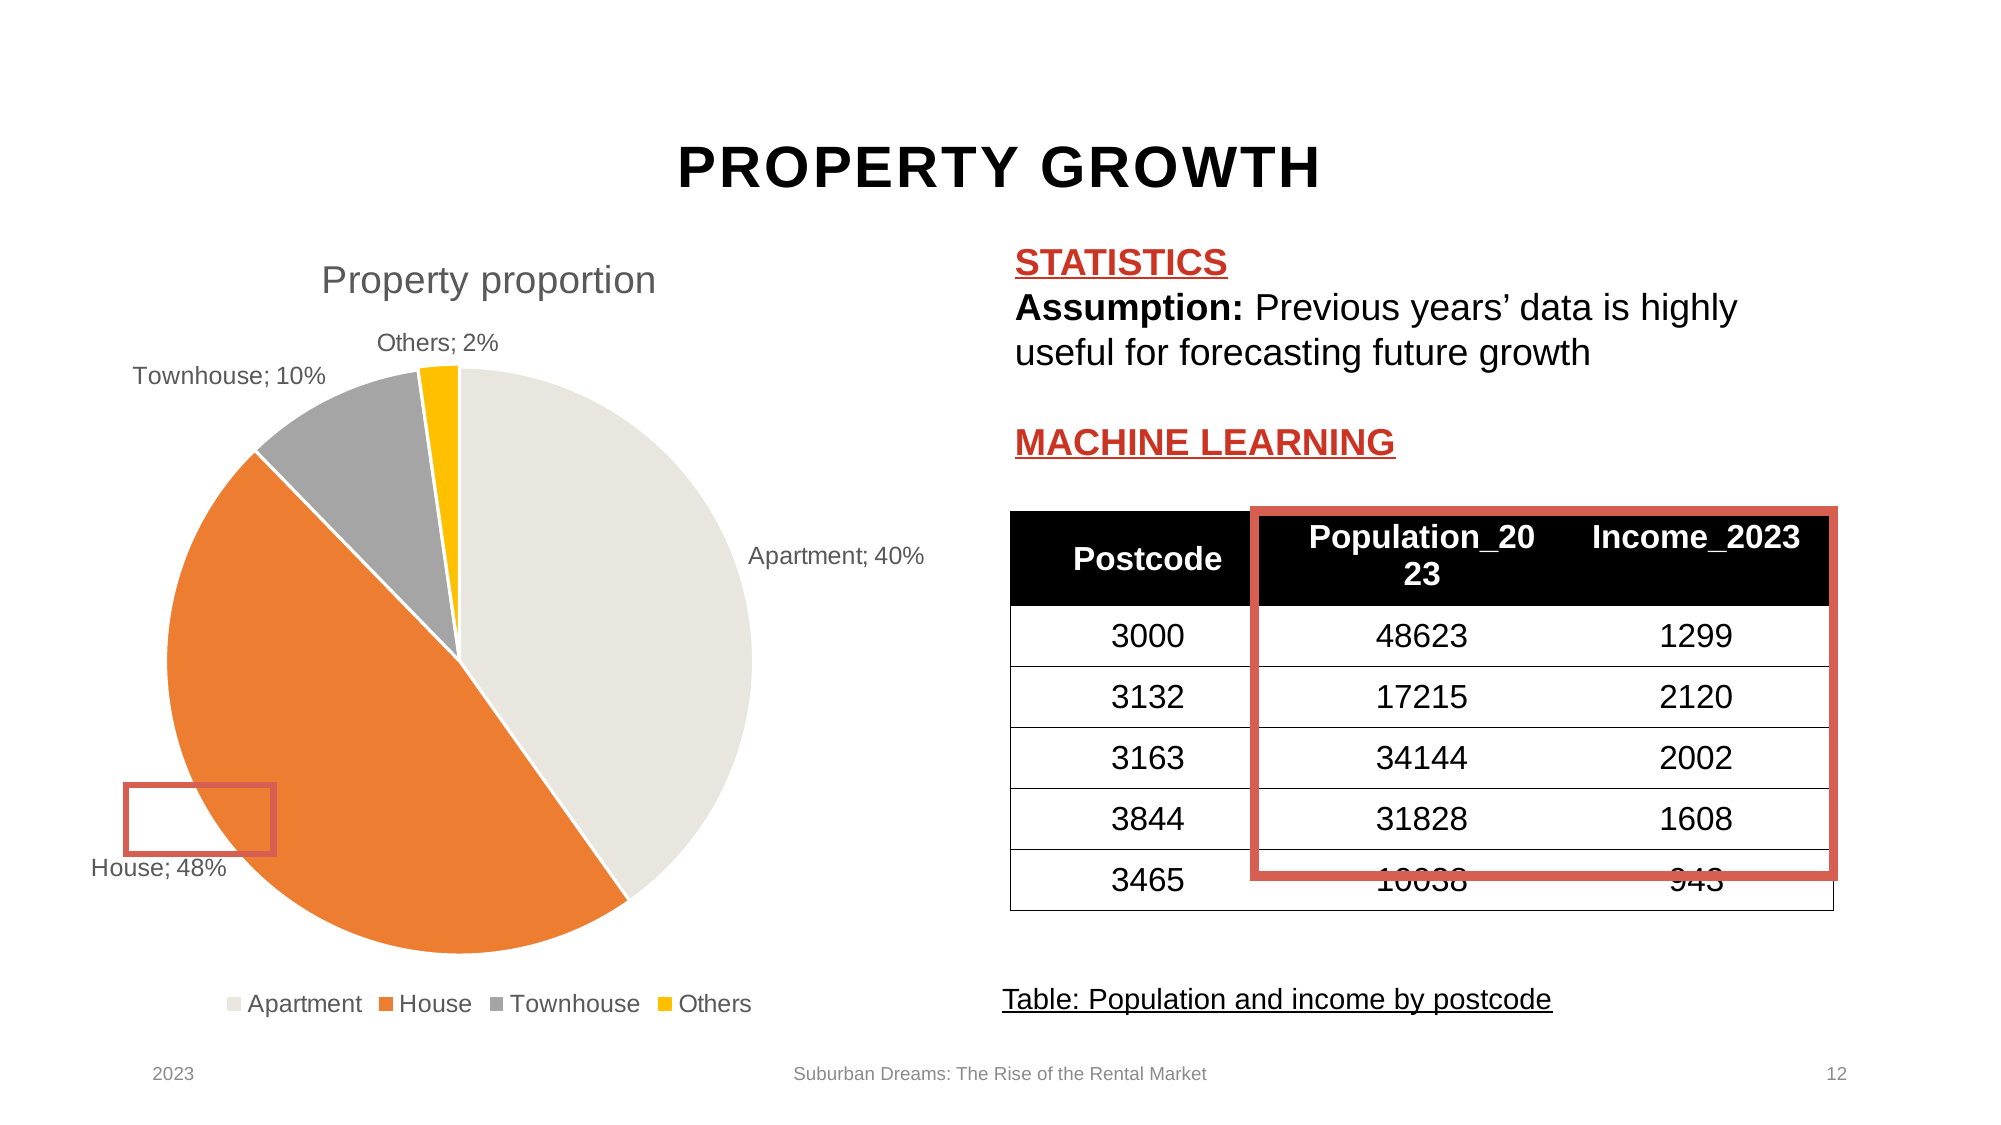

PROPERTY GROWTH

### Chart:

| Category | Property proportion |
|---|---|
| Apartment | 4685.0 |
| House | 5545.0 |
| Townhouse | 1166.0 |
| Others | 264.0 |
STATISTICS
Assumption: Previous years’ data is highly useful for forecasting future growth

MACHINE LEARNING

| Postcode | Population\_2023 | Income\_2023 |
| --- | --- | --- |
| 3000 | 48623 | 1299 |
| 3132 | 17215 | 2120 |
| 3163 | 34144 | 2002 |
| 3844 | 31828 | 1608 |
| 3465 | 10038 | 943 |

Table: Population and income by postcode
2023
Suburban Dreams: The Rise of the Rental Market
12